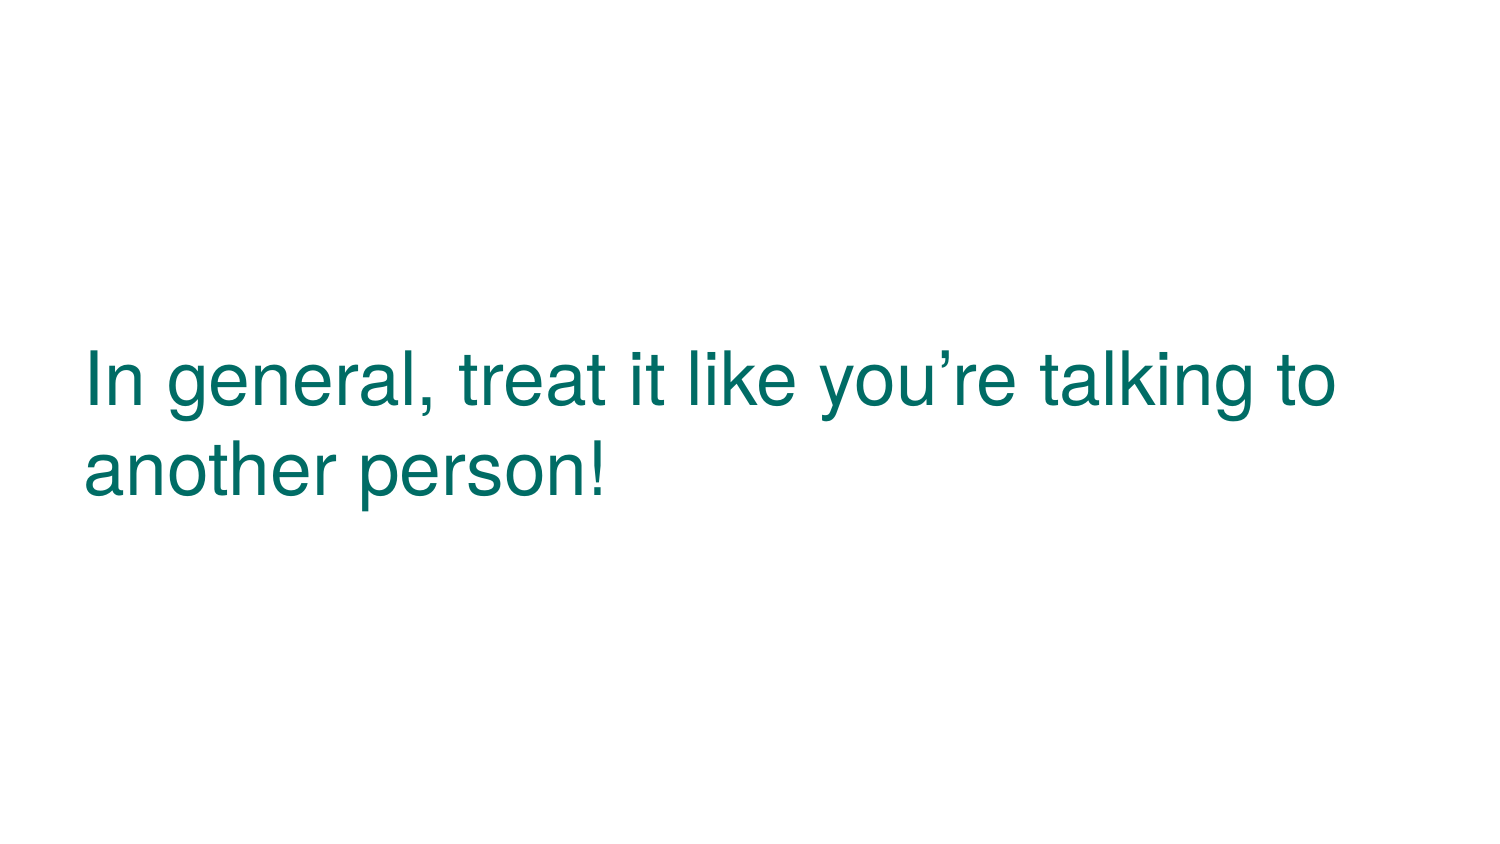

In general, treat it like you’re talking to another person!